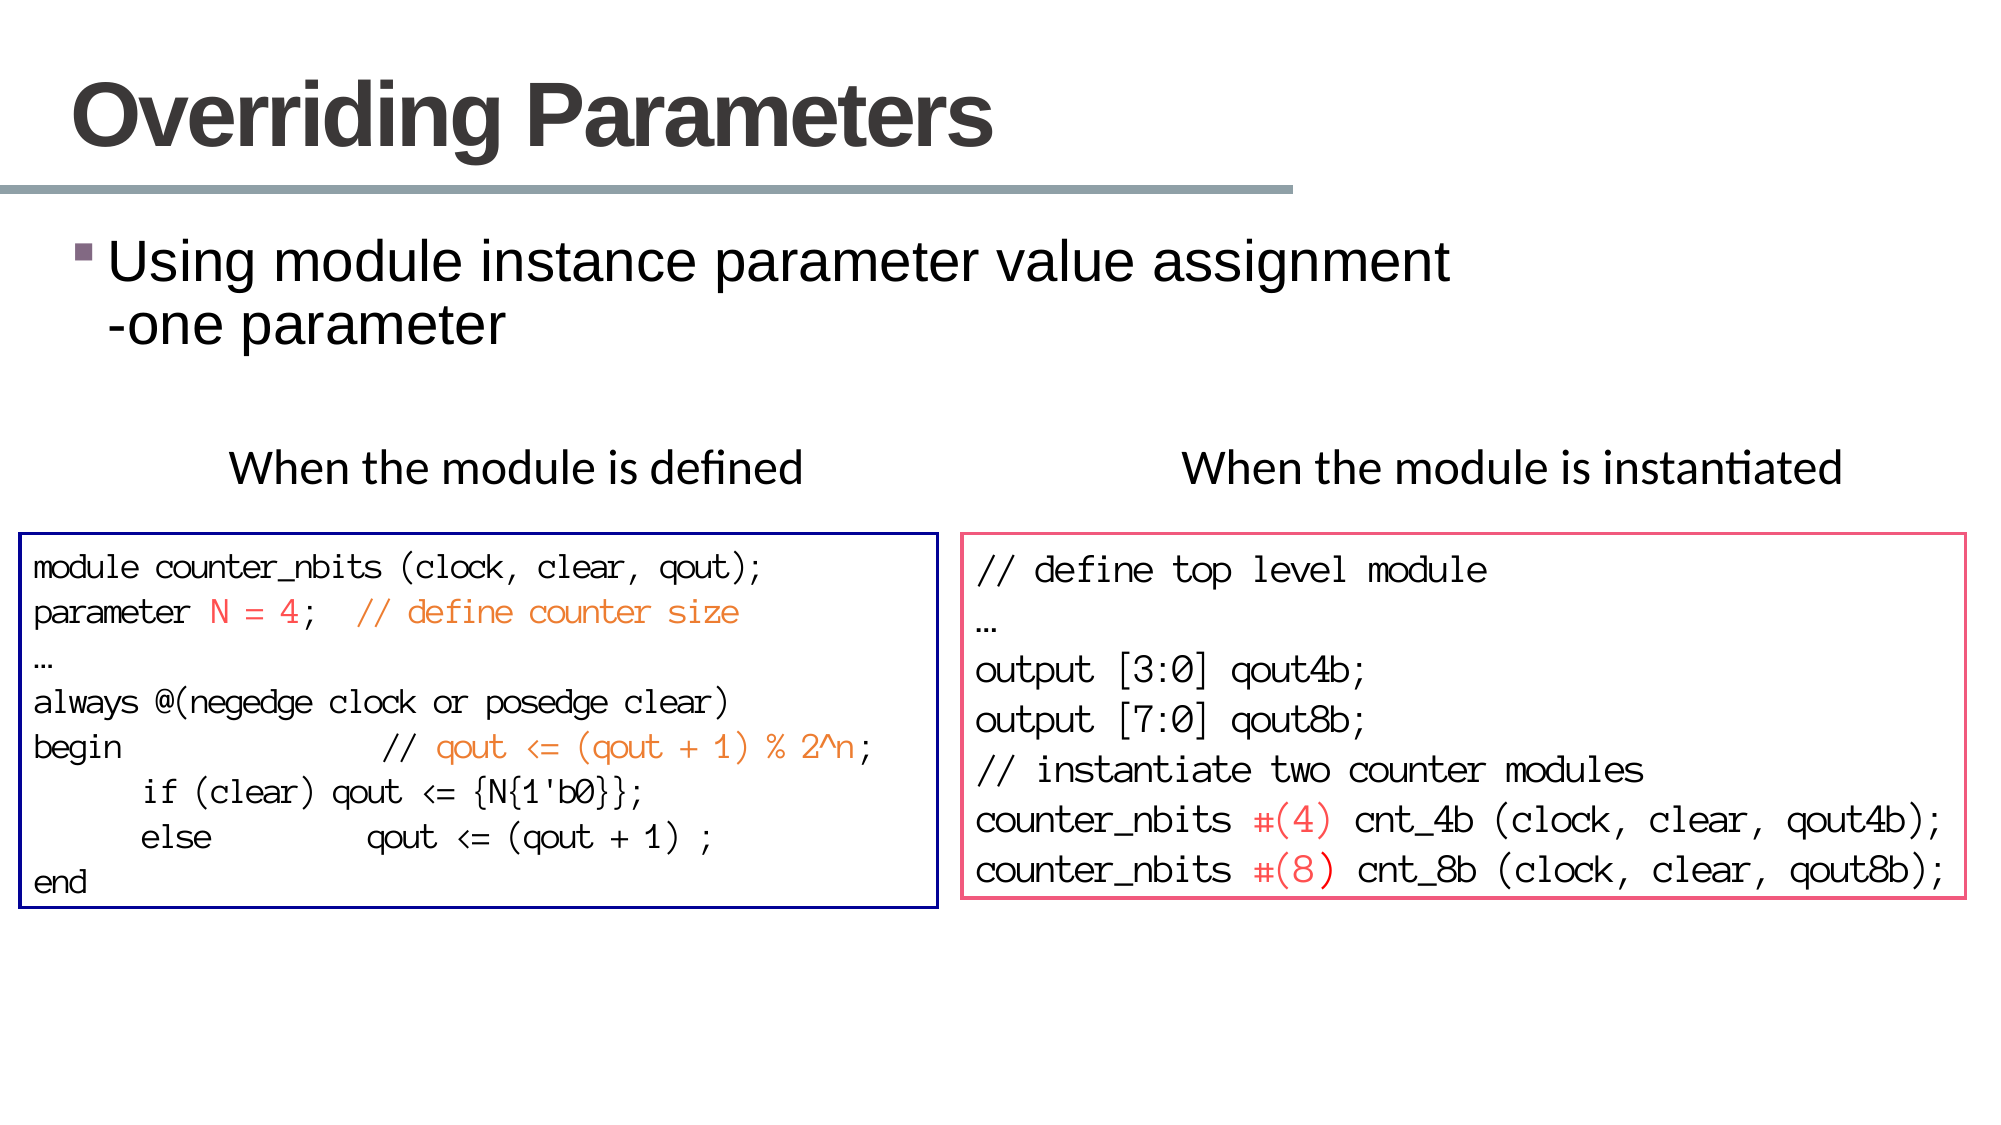

# Overriding Parameters
Using module instance parameter value assignment
-one parameter
When the module is defined
When the module is instantiated
module counter_nbits (clock, clear, qout);
parameter N = 4;  // define counter size
…
always @(negedge clock or posedge clear)
begin               // qout <= (qout + 1) % 2^n;
      if (clear) qout <= {N{1'b0}};
      else         qout <= (qout + 1) ;
end
// define top level module
…
output [3:0] qout4b;
output [7:0] qout8b;
// instantiate two counter modules
counter_nbits #(4) cnt_4b (clock, clear, qout4b);
counter_nbits #(8) cnt_8b (clock, clear, qout8b);